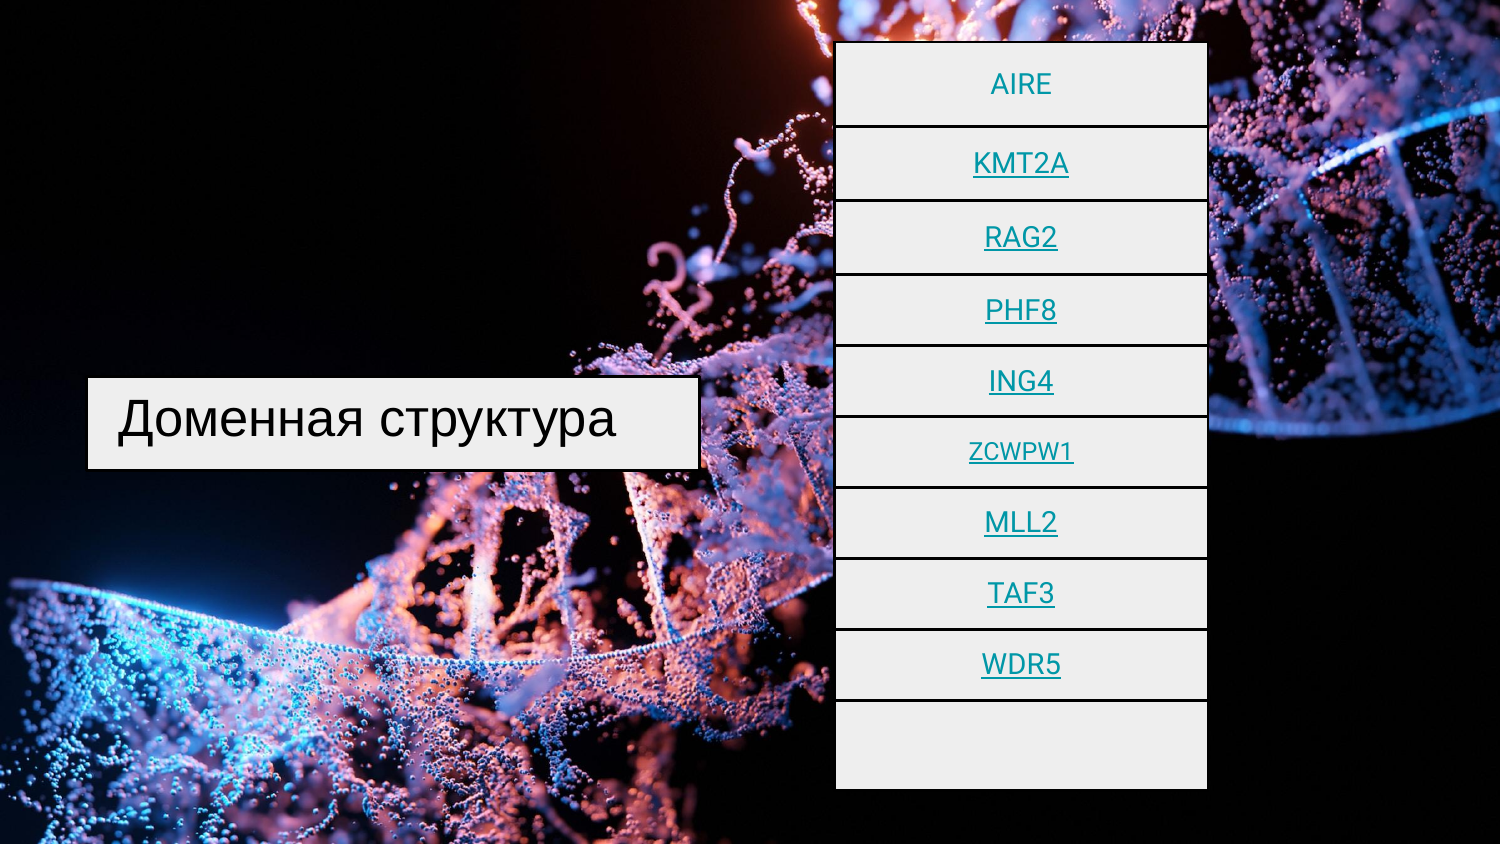

| AIRE |
| --- |
| KMT2A |
| RAG2 |
| PHF8 |
| ING4 |
| ZCWPW1 |
| MLL2 |
| TAF3 |
| WDR5 |
|  |
# Доменная структура